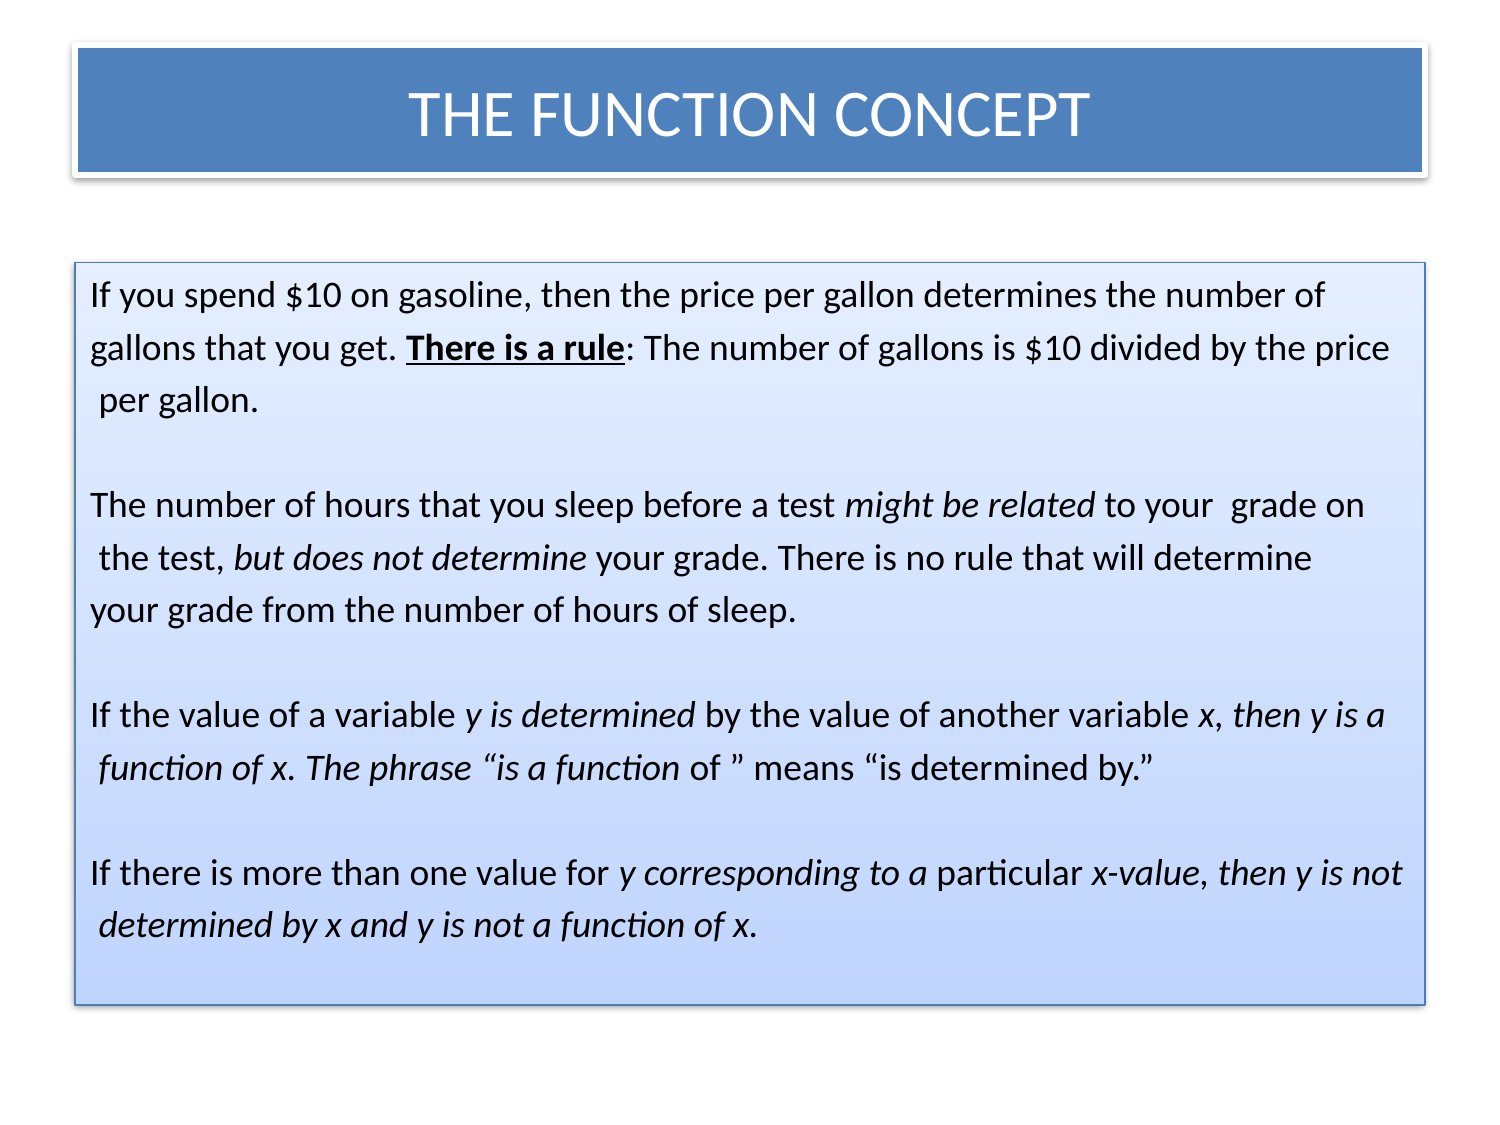

# THE FUNCTION CONCEPT
If you spend $10 on gasoline, then the price per gallon determines the number of
gallons that you get. There is a rule: The number of gallons is $10 divided by the price
 per gallon.

The number of hours that you sleep before a test might be related to your  grade on
 the test, but does not determine your grade. There is no rule that will determine
your grade from the number of hours of sleep.

If the value of a variable y is determined by the value of another variable x, then y is a
 function of x. The phrase “is a function of ” means “is determined by.”

If there is more than one value for y corresponding to a particular x-value, then y is not
 determined by x and y is not a function of x.